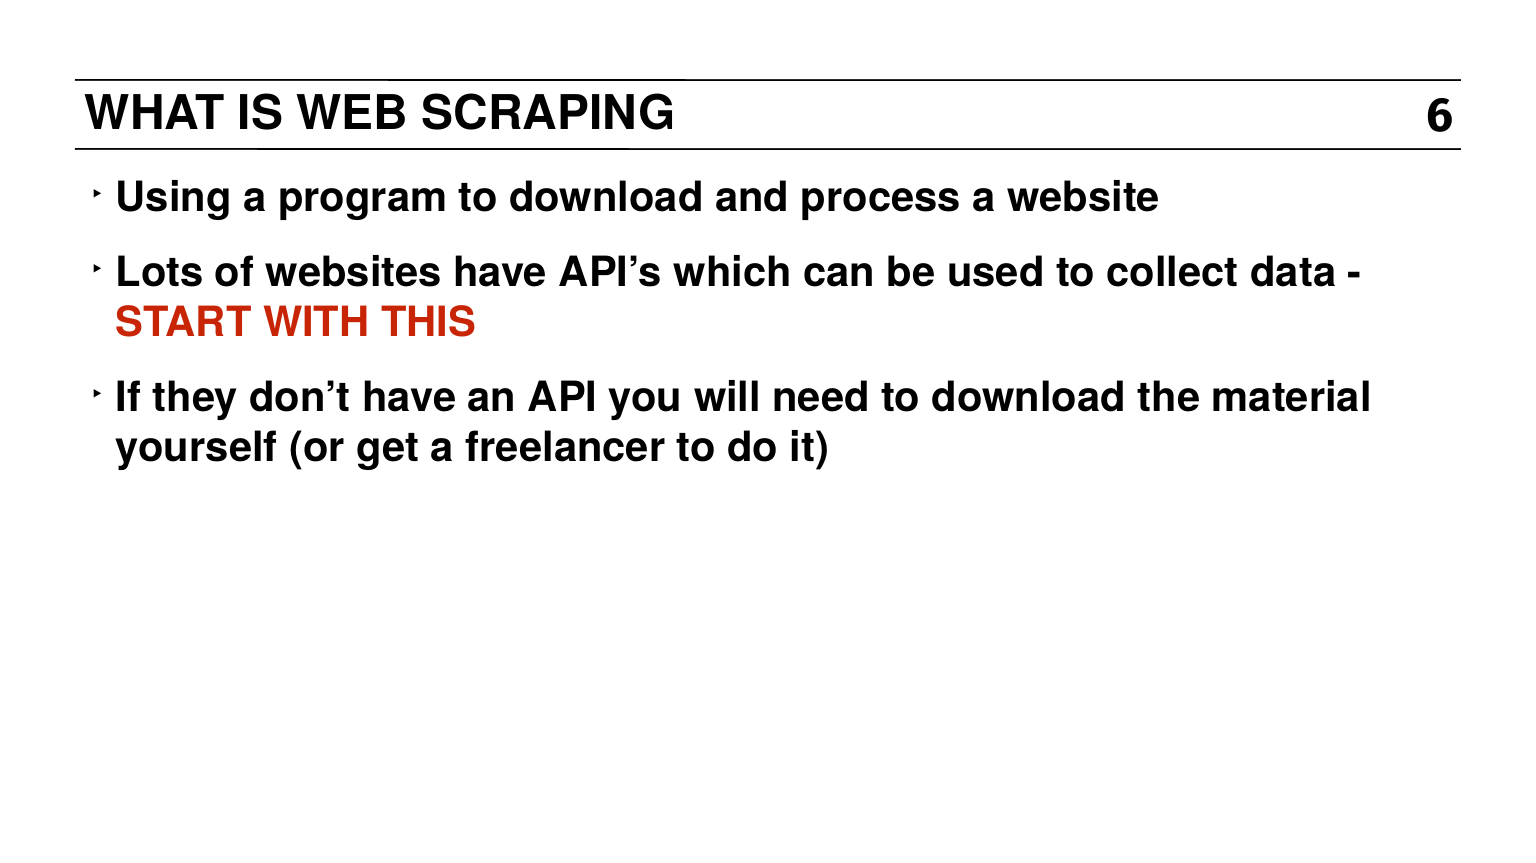

# WHAT IS WEB SCRAPING
6

Using a program to download and process a website
Lots of websites have API’s which can be used to collect data - START WITH THIS
If they don’t have an API you will need to download the material yourself (or get a freelancer to do it)